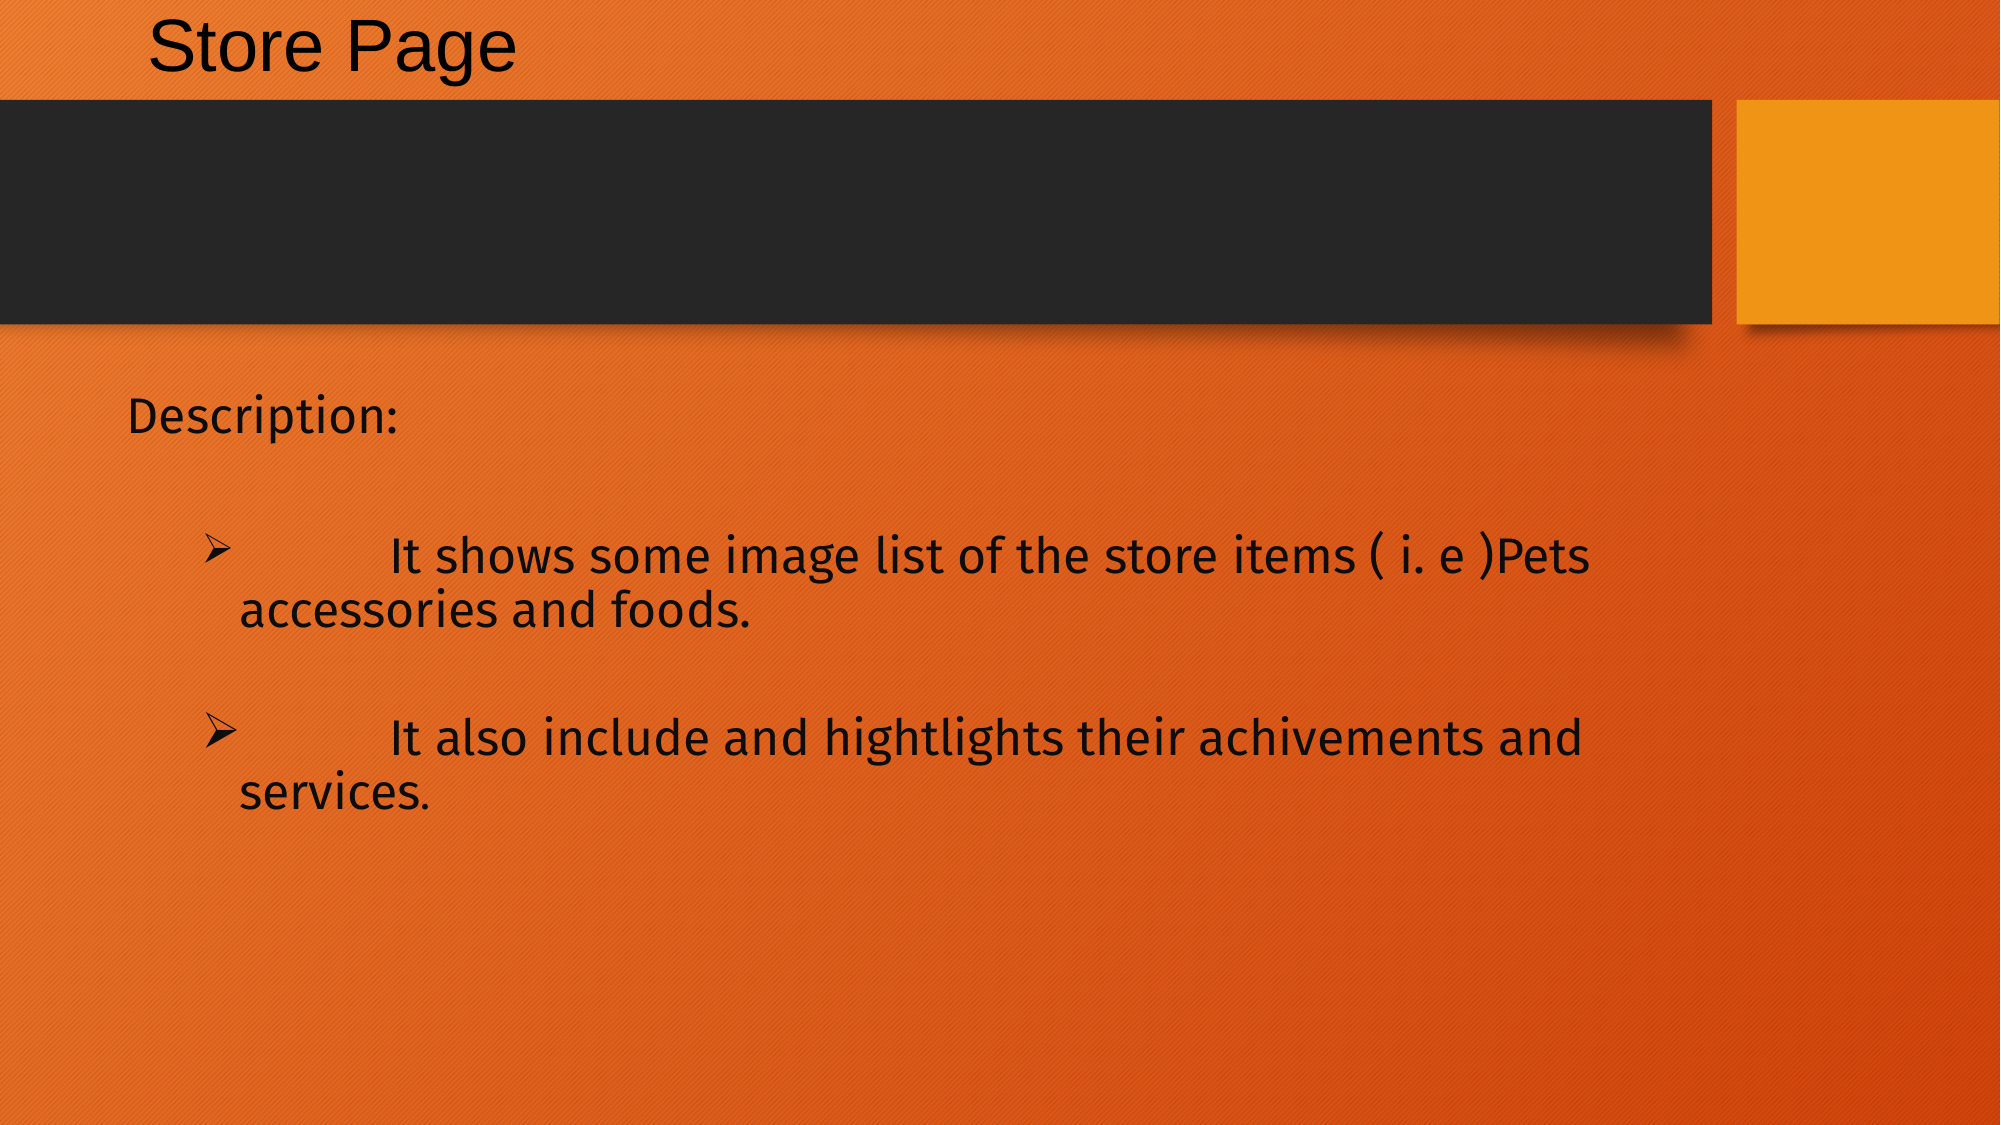

# Store Page
Description:

	It shows some image list of the store items ( i. e )Pets accessories and foods.

 	It also include and hightlights their achivements and services.